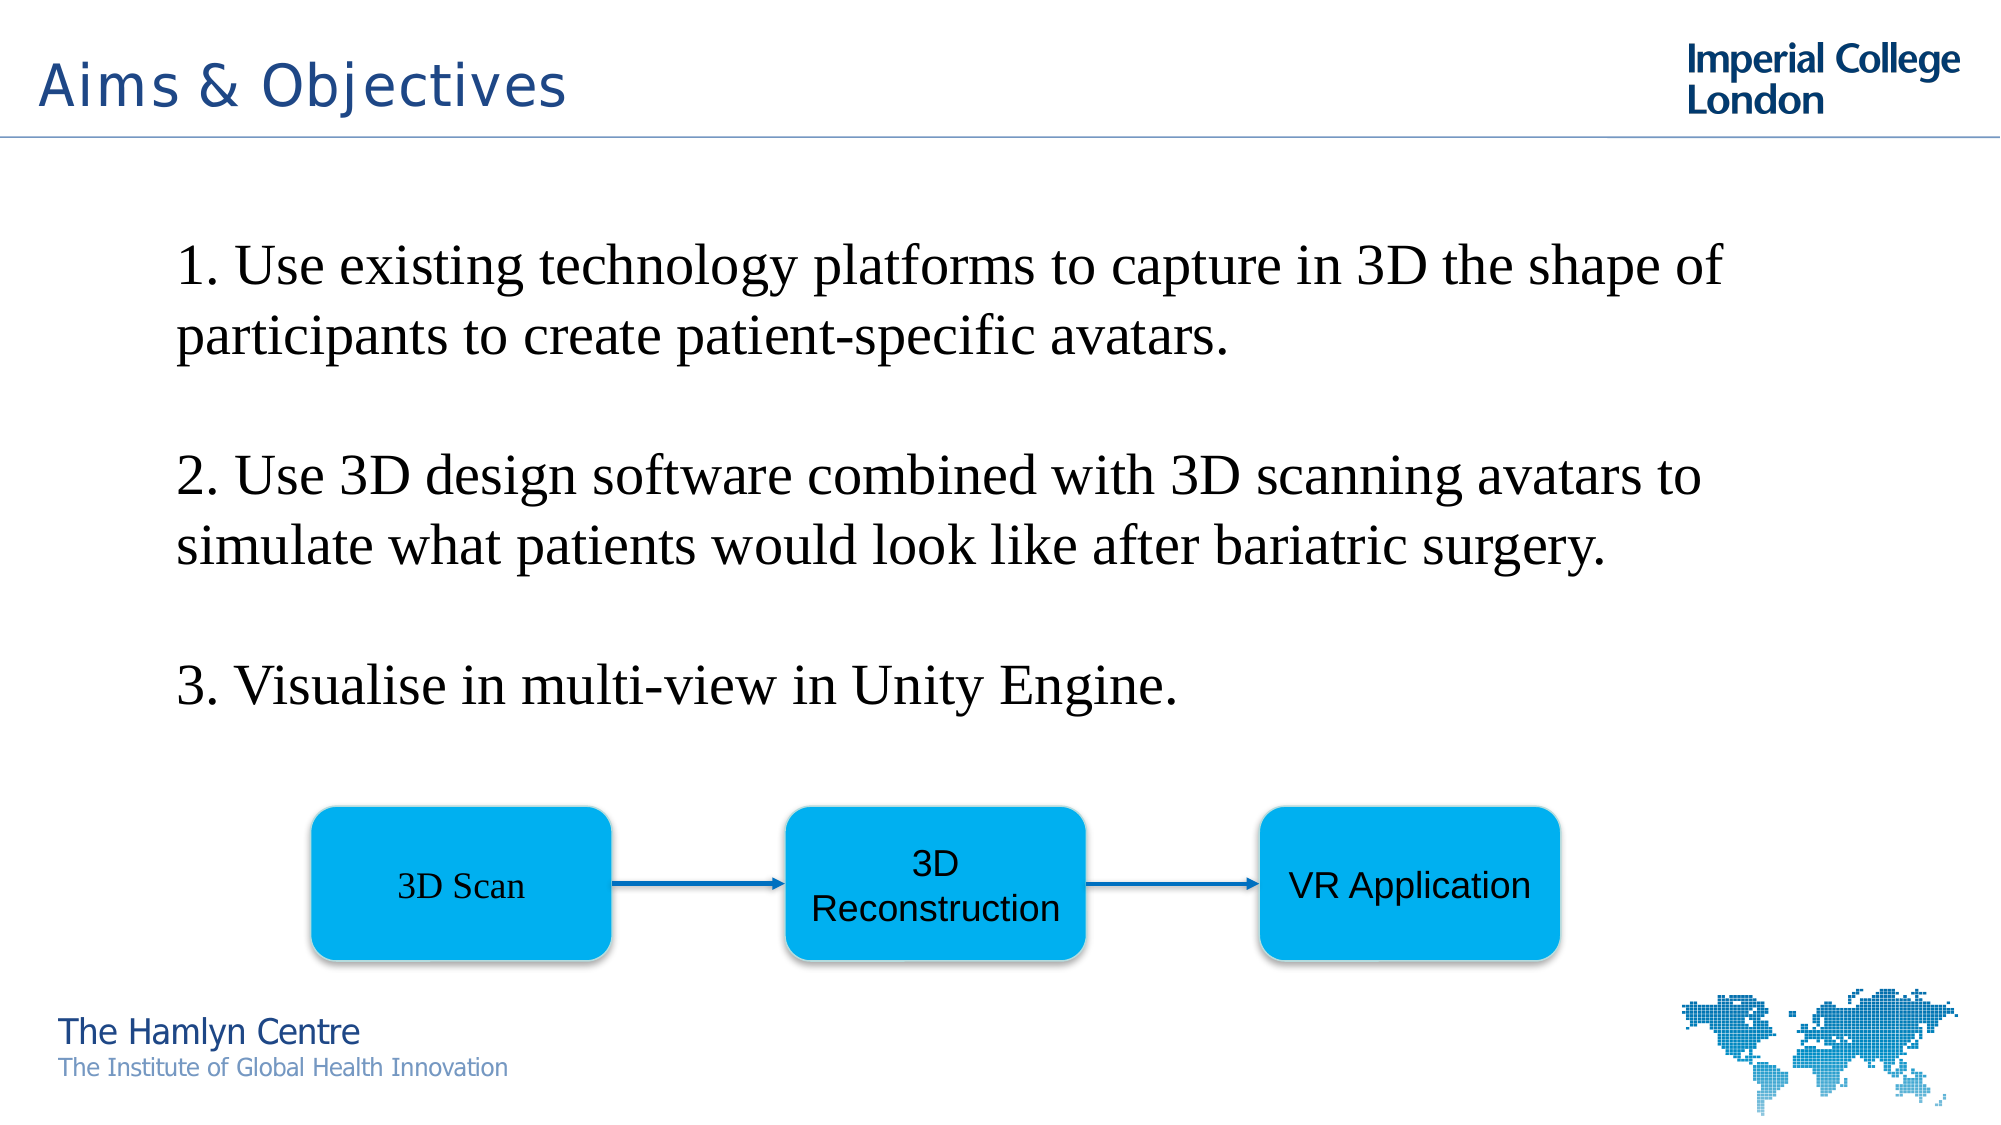

# Aims & Objectives
1. Use existing technology platforms to capture in 3D the shape of participants to create patient-specific avatars.

2. Use 3D design software combined with 3D scanning avatars to simulate what patients would look like after bariatric surgery.

3. Visualise in multi-view in Unity Engine.
3D Scan
3D Reconstruction
VR Application
7